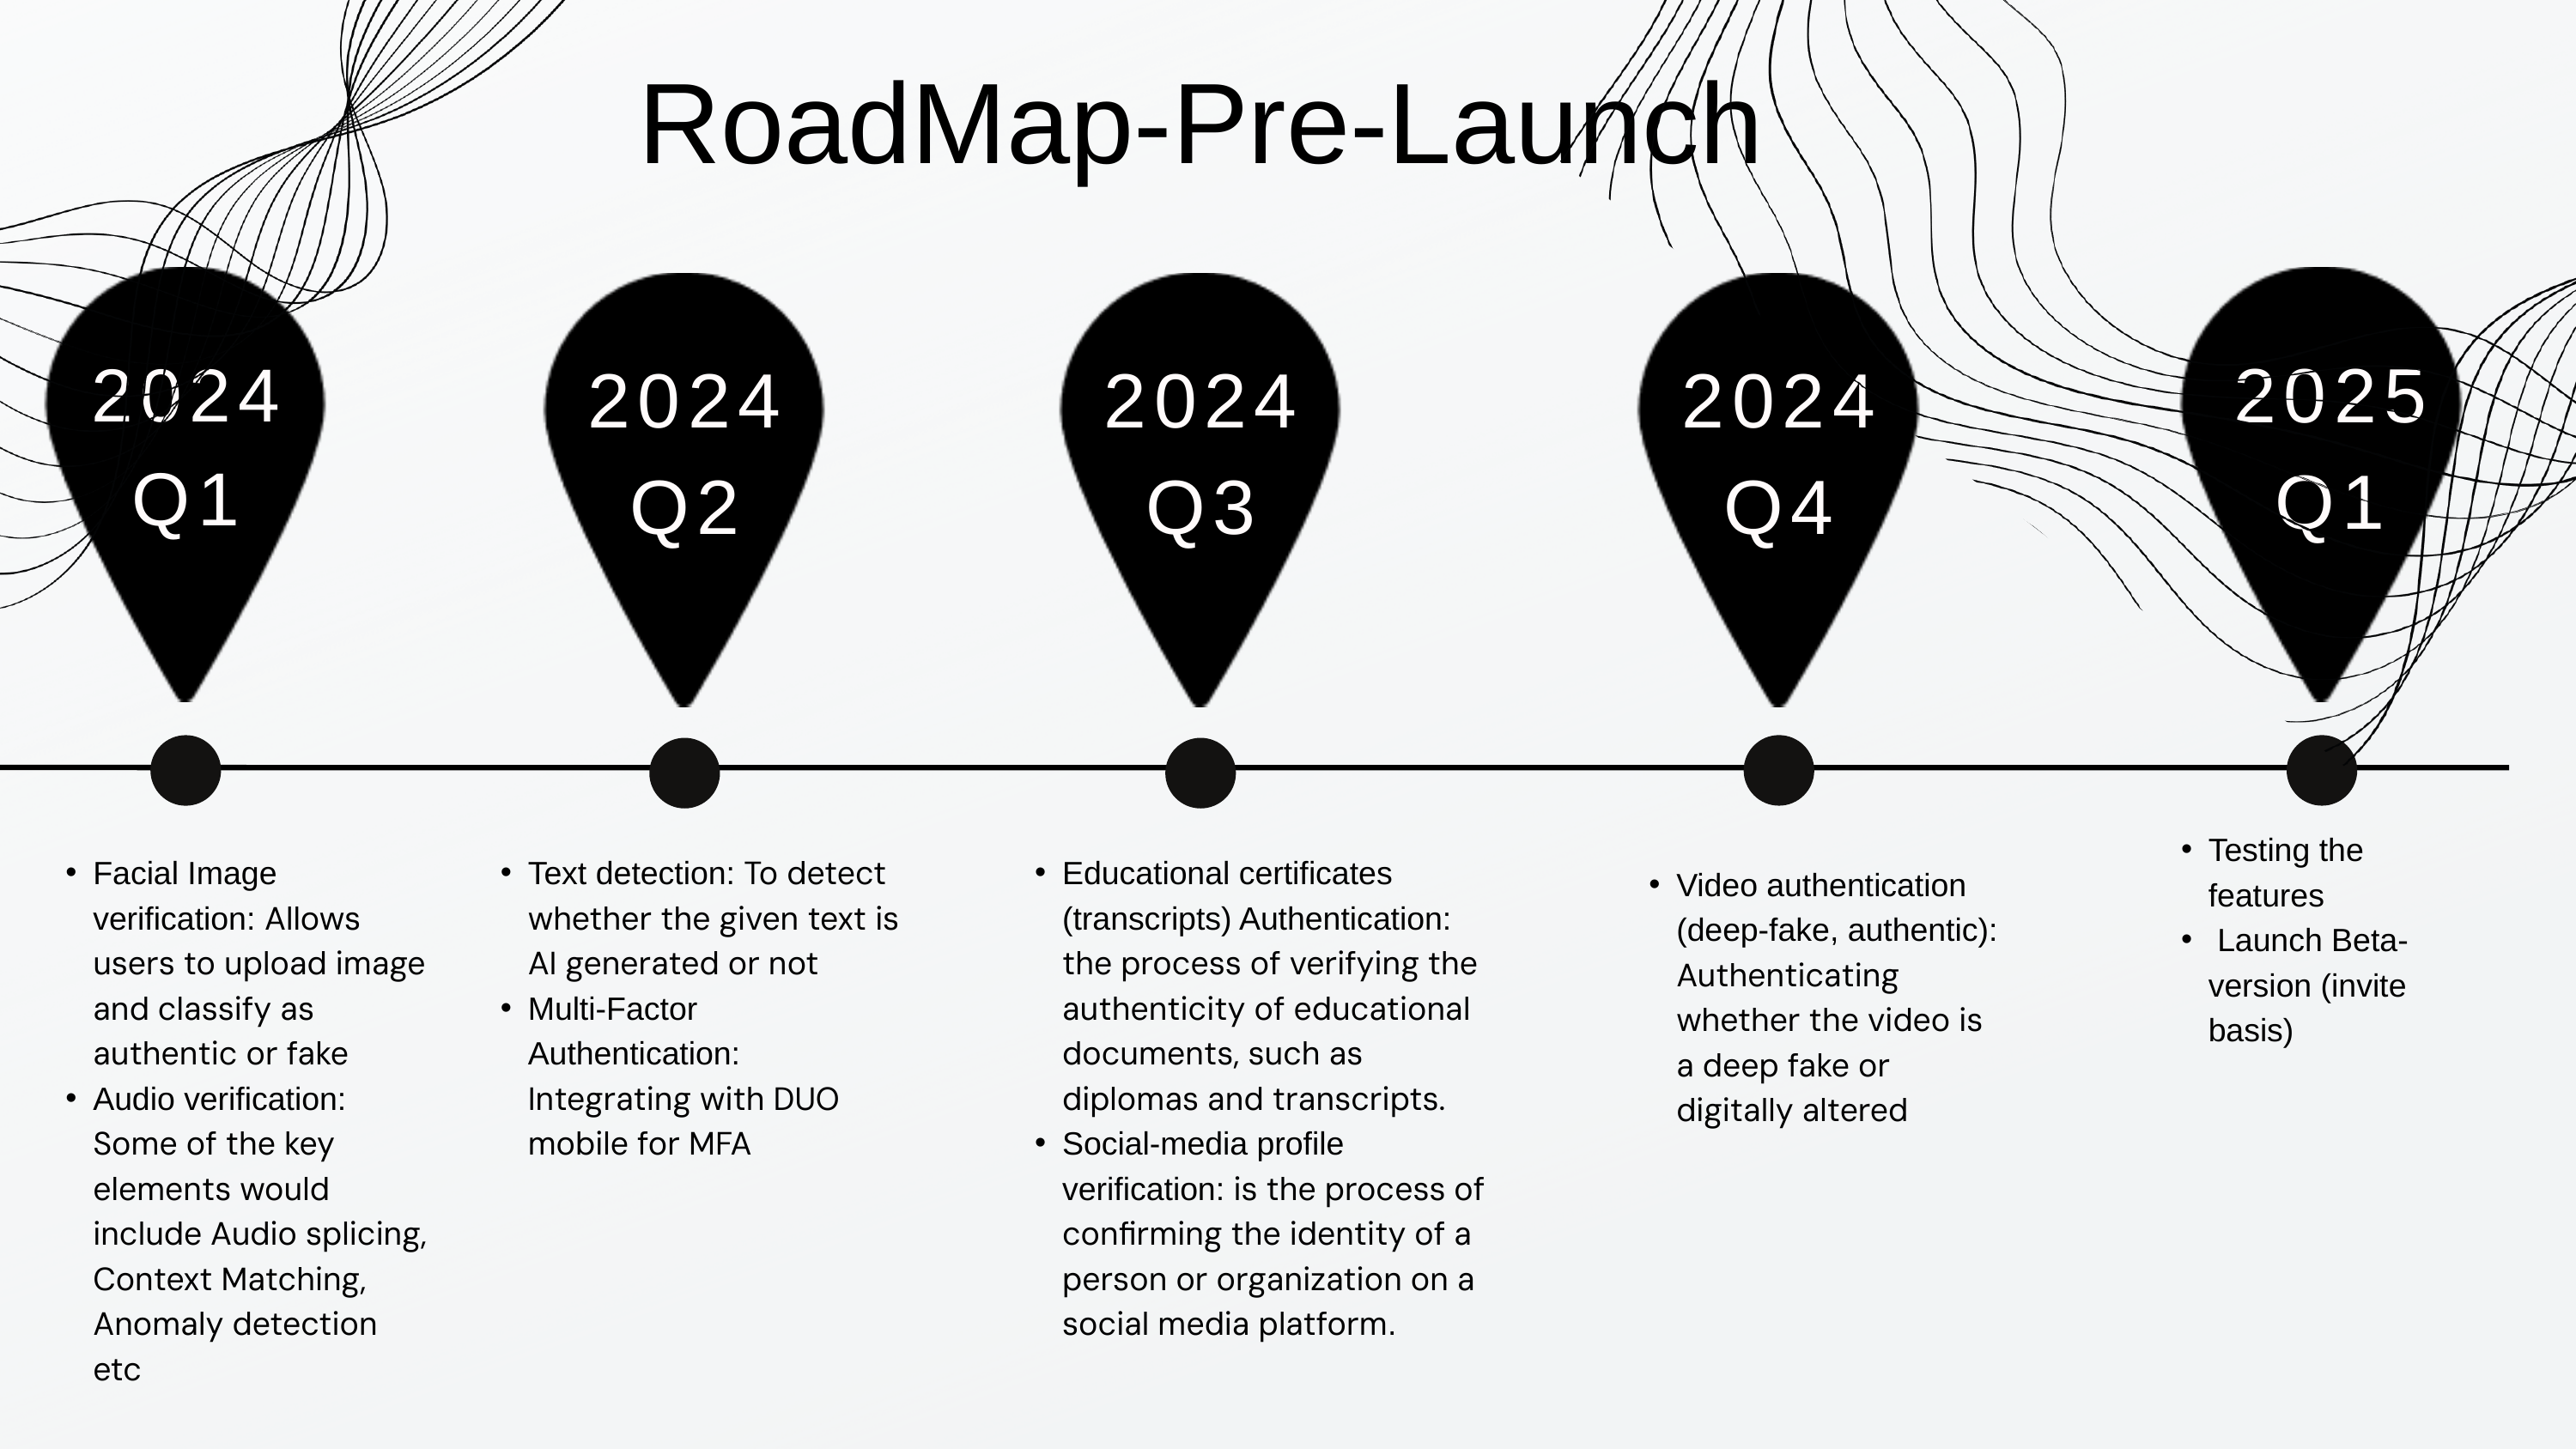

RoadMap-Pre-Launch

2025
Q1
2024
Q1
2024
Q2
2024
Q3
2024
Q4

Testing the features
 Launch Beta-version (invite basis)
Facial Image verification: Allows users to upload image and classify as authentic or fake
Audio verification: Some of the key elements would include Audio splicing, Context Matching, Anomaly detection etc
Text detection: To detect whether the given text is AI generated or not
Multi-Factor Authentication: Integrating with DUO mobile for MFA
Educational certificates (transcripts) Authentication: the process of verifying the authenticity of educational documents, such as diplomas and transcripts.
Social-media profile verification: is the process of confirming the identity of a person or organization on a social media platform.
Video authentication (deep-fake, authentic): Authenticating whether the video is a deep fake or digitally altered